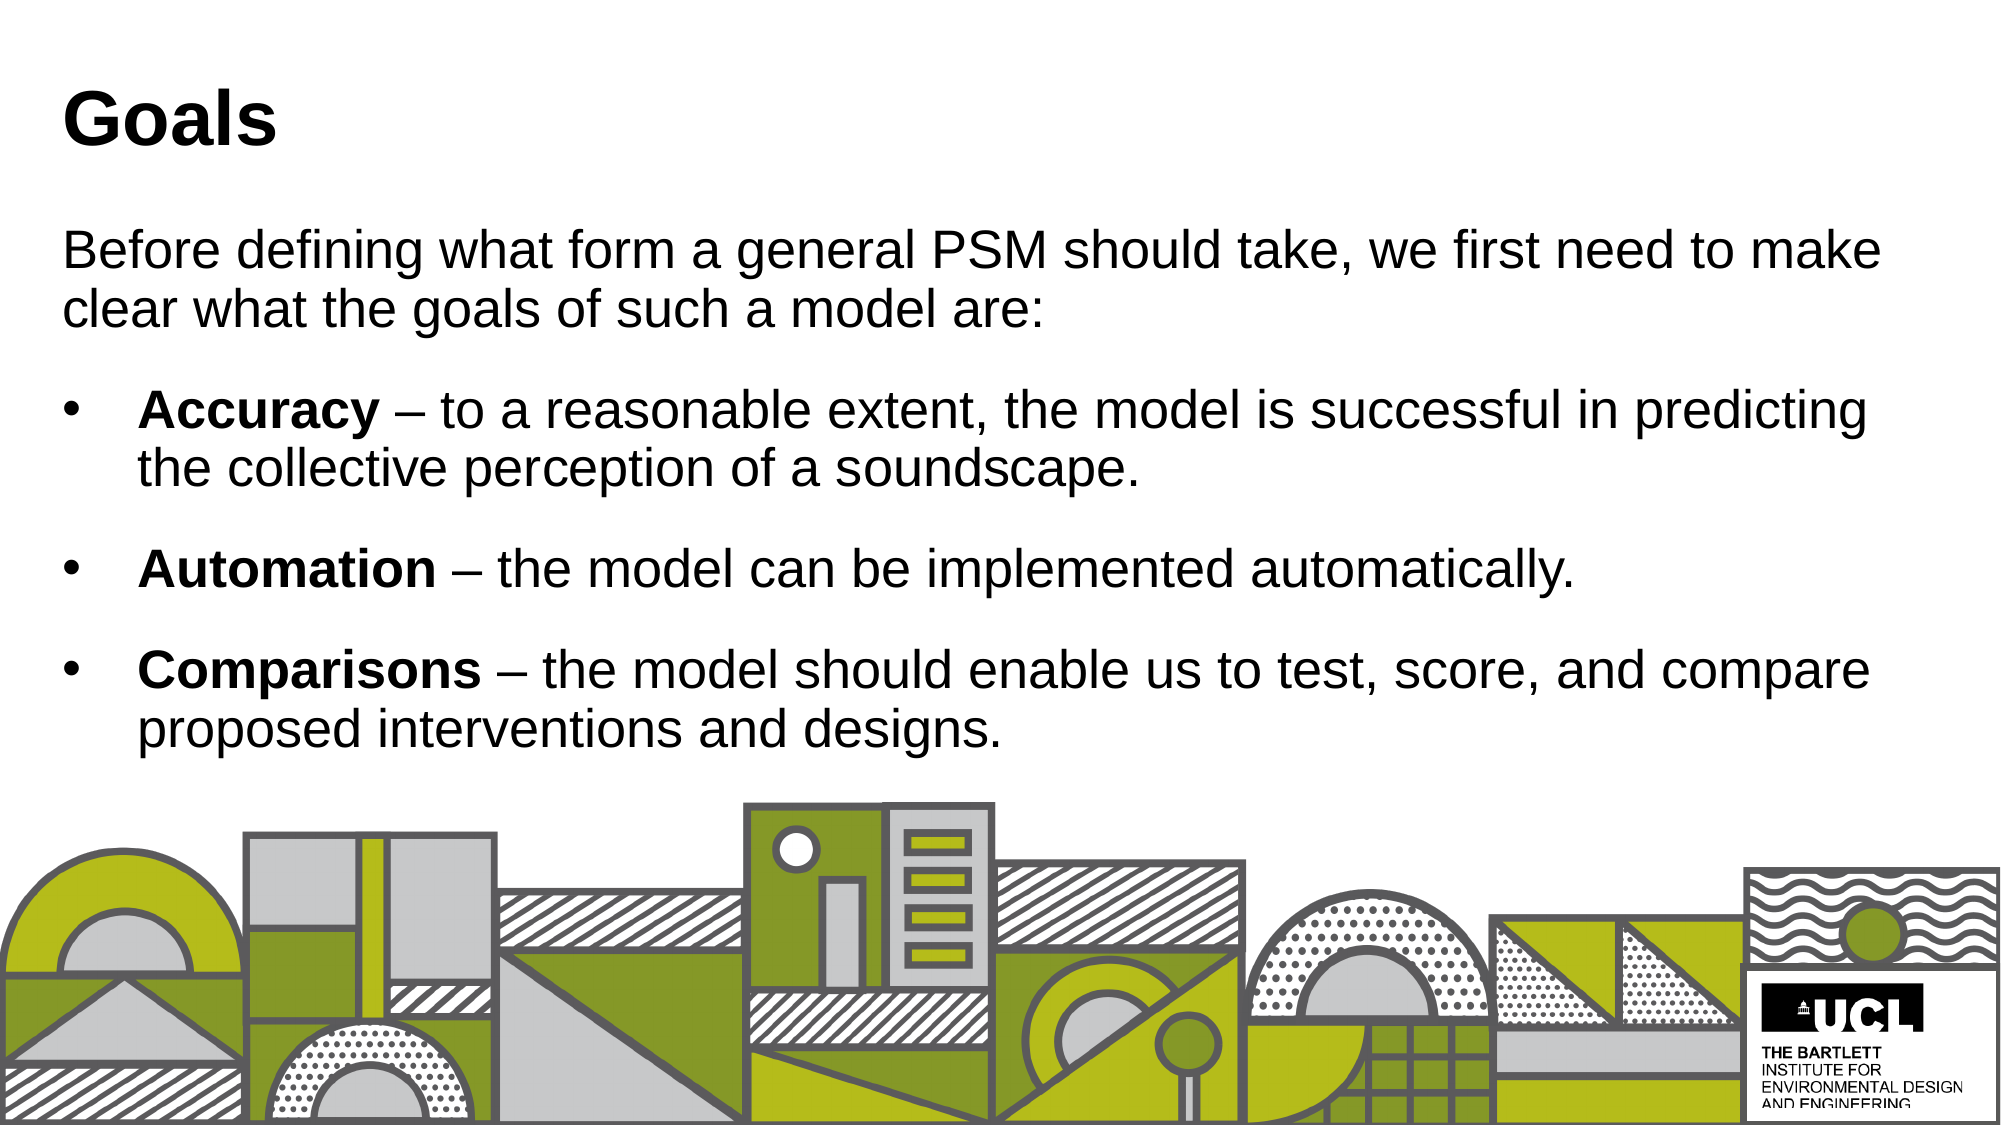

# Goals
Before defining what form a general PSM should take, we first need to make clear what the goals of such a model are:
Accuracy – to a reasonable extent, the model is successful in predicting the collective perception of a soundscape.
Automation – the model can be implemented automatically.
Comparisons – the model should enable us to test, score, and compare proposed interventions and designs.